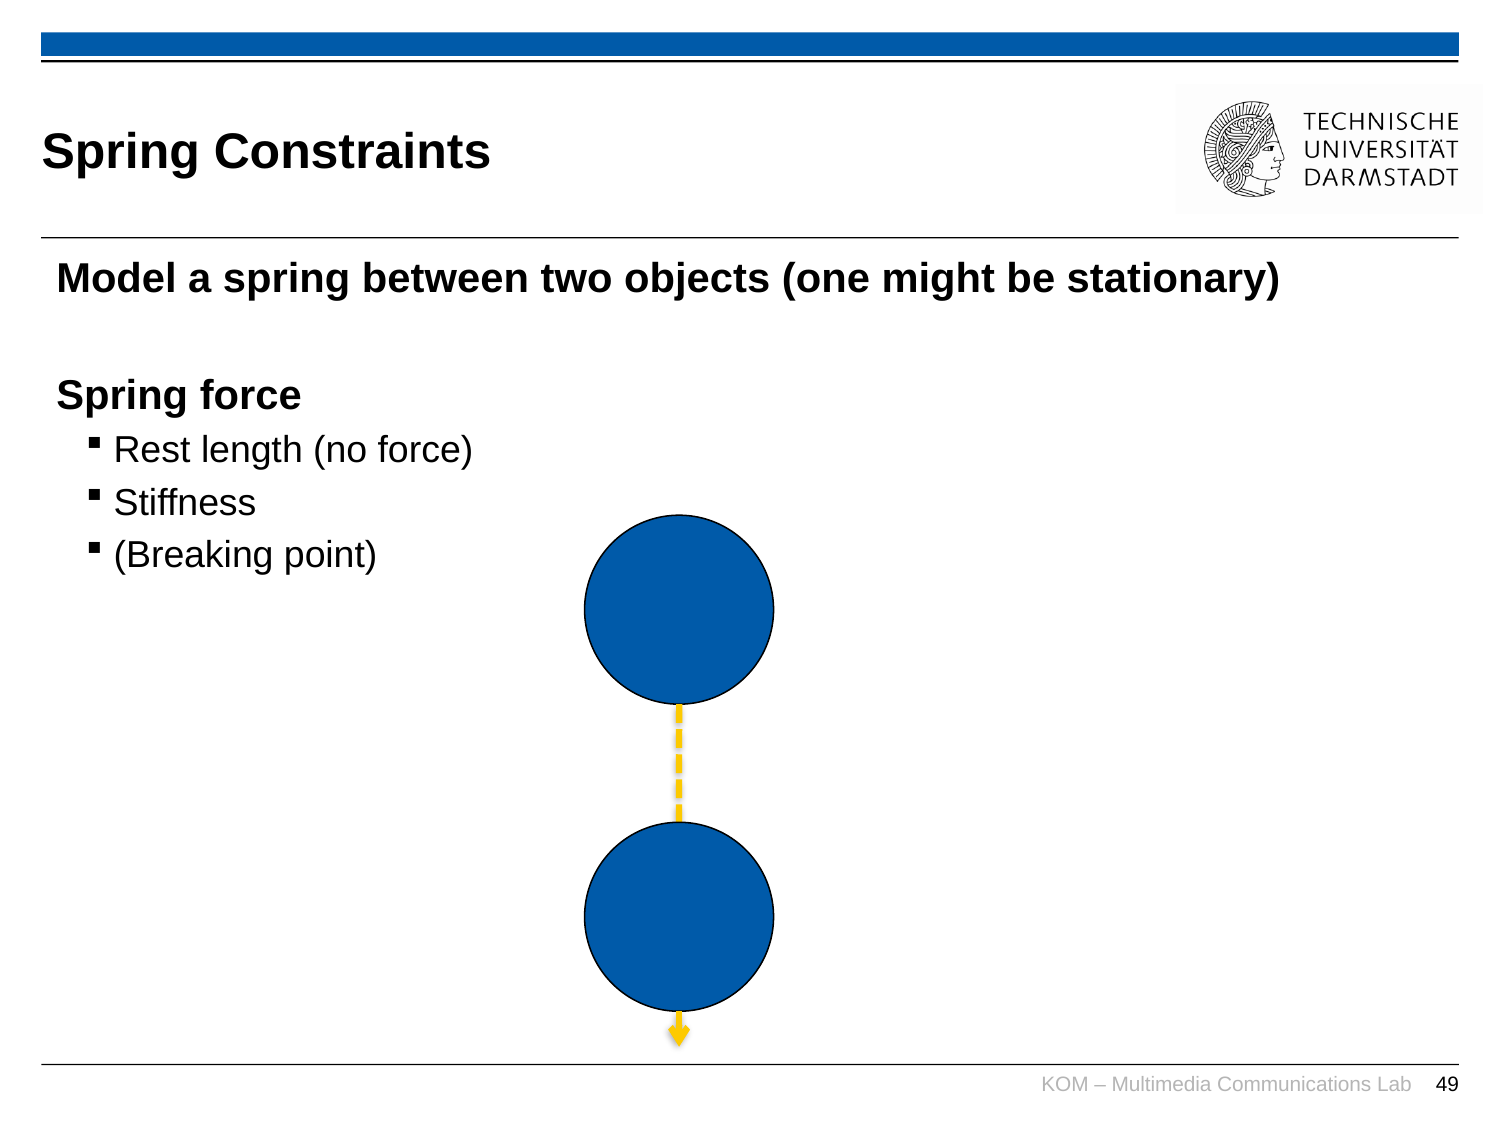

# Spring Constraints
Model a spring between two objects (one might be stationary)

Spring force
Rest length (no force)
Stiffness
(Breaking point)